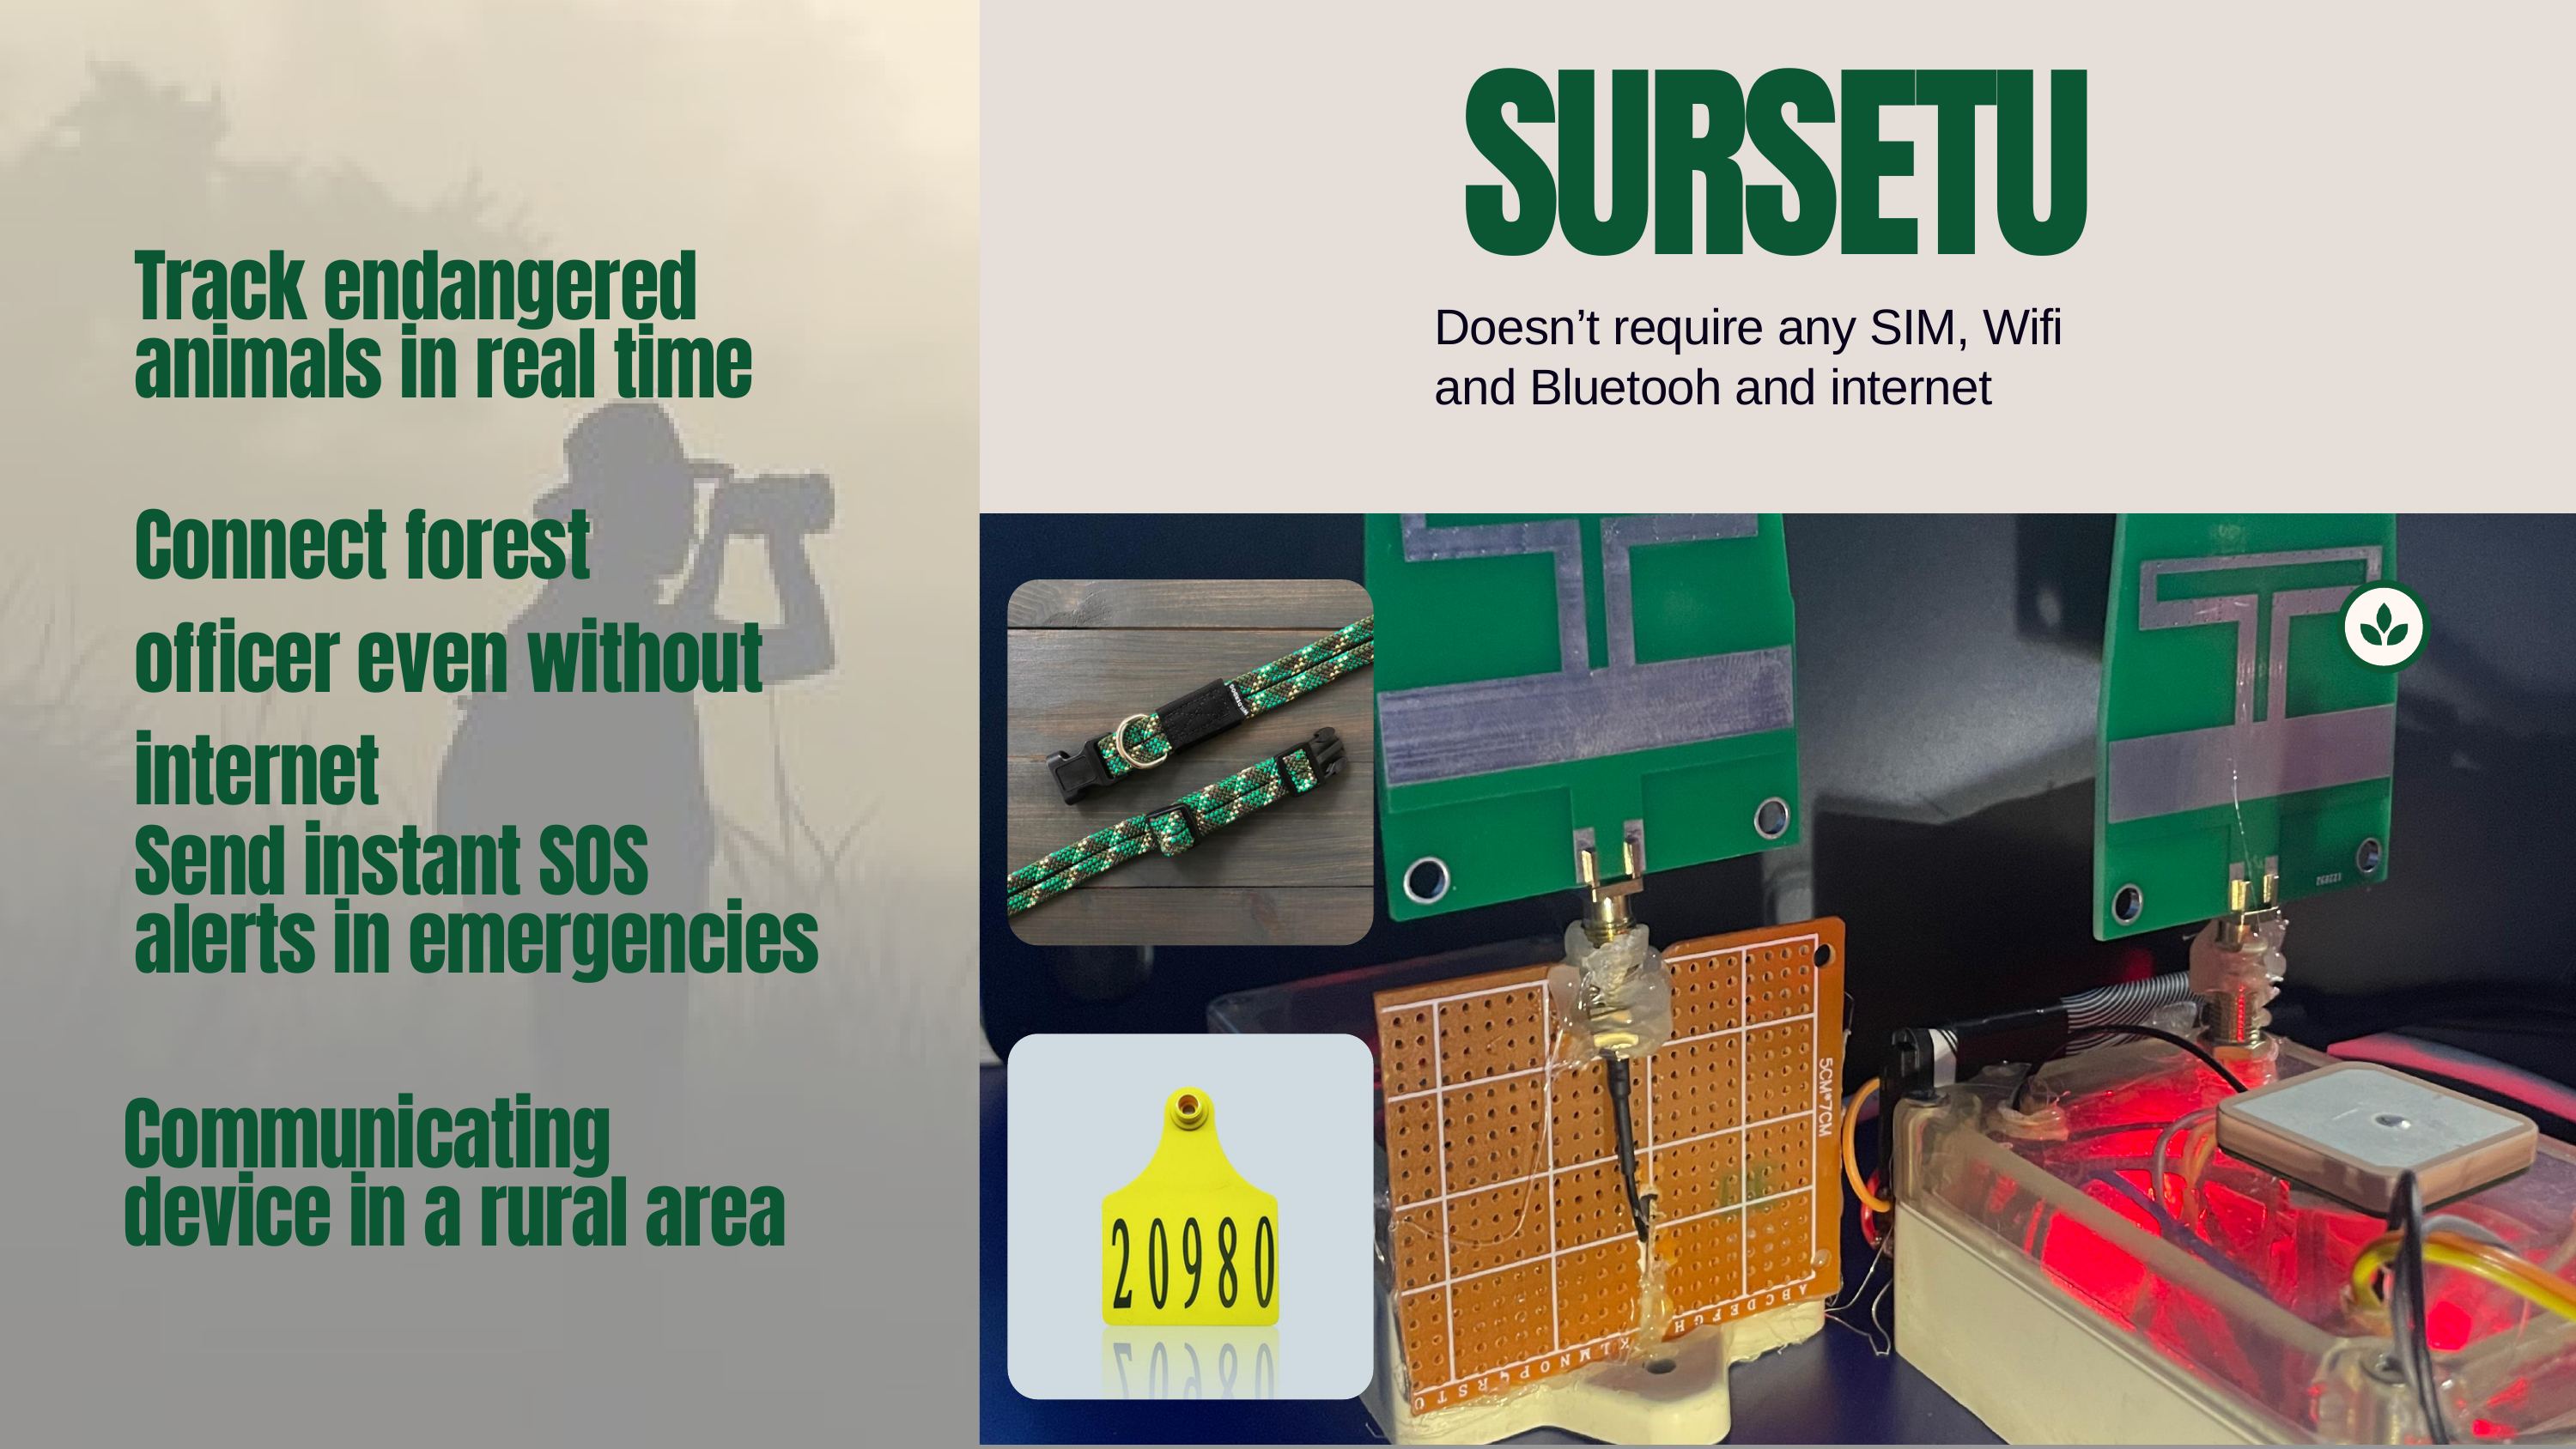

SURSETU
Track endangered animals in real time

Doesn’t require any SIM, Wifi and Bluetooh and internet
Connect forest officer even without internet

Send instant SOS alerts in emergencies

Communicating device in a rural area